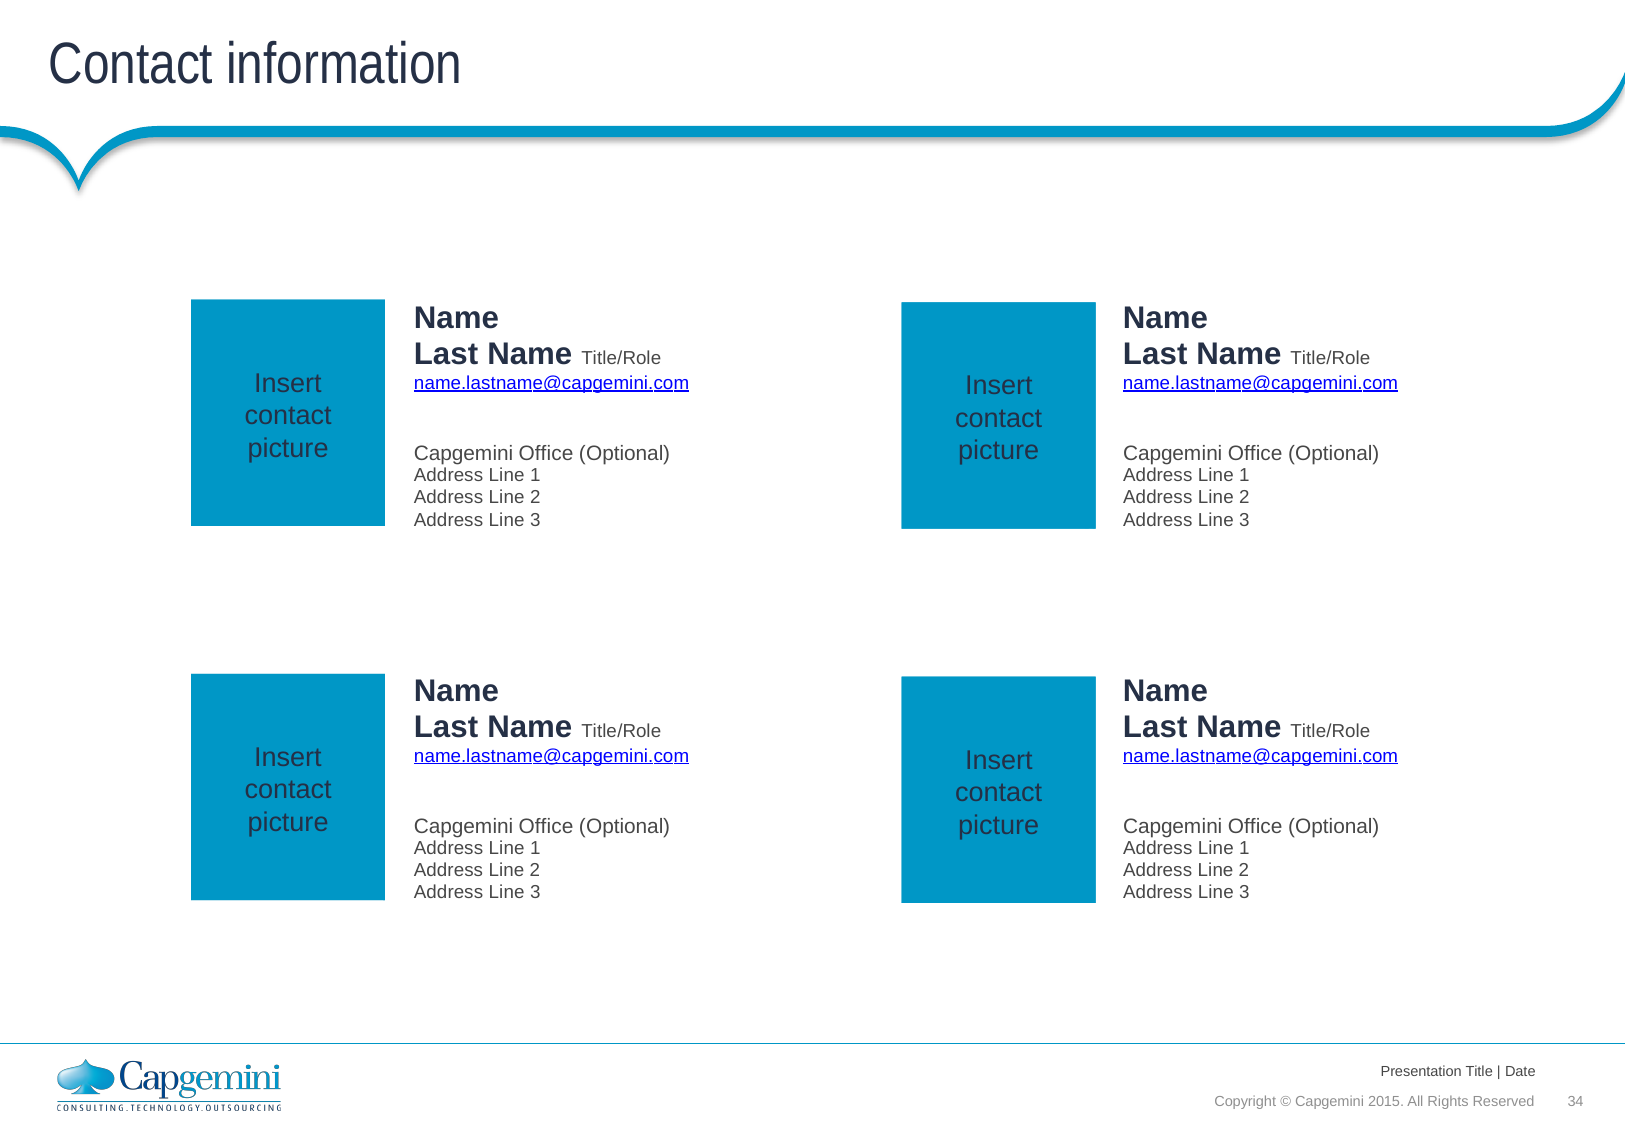

Contact
information

Insert contact picture
Name
Last Name Title/Role name.lastname@capgemini.com
Name
Last Name Title/Role name.lastname@capgemini.com

Insert contact picture

Capgemini Office (Optional)
Address Line 1
Address Line 2
Address Line 3
Capgemini Office (Optional)
Address Line 1
Address Line 2
Address Line 3
Name
Last Name Title/Role name.lastname@capgemini.com
Name
Last Name Title/Role name.lastname@capgemini.com

Insert contact picture

Insert contact picture

Capgemini Office (Optional)
Address Line 1
Address Line 2
Address Line 3
Capgemini Office (Optional)
Address Line 1
Address Line 2
Address Line 3

Presentation Title | Date
Copyright © Capgemini 2015. All Rights Reserved        34